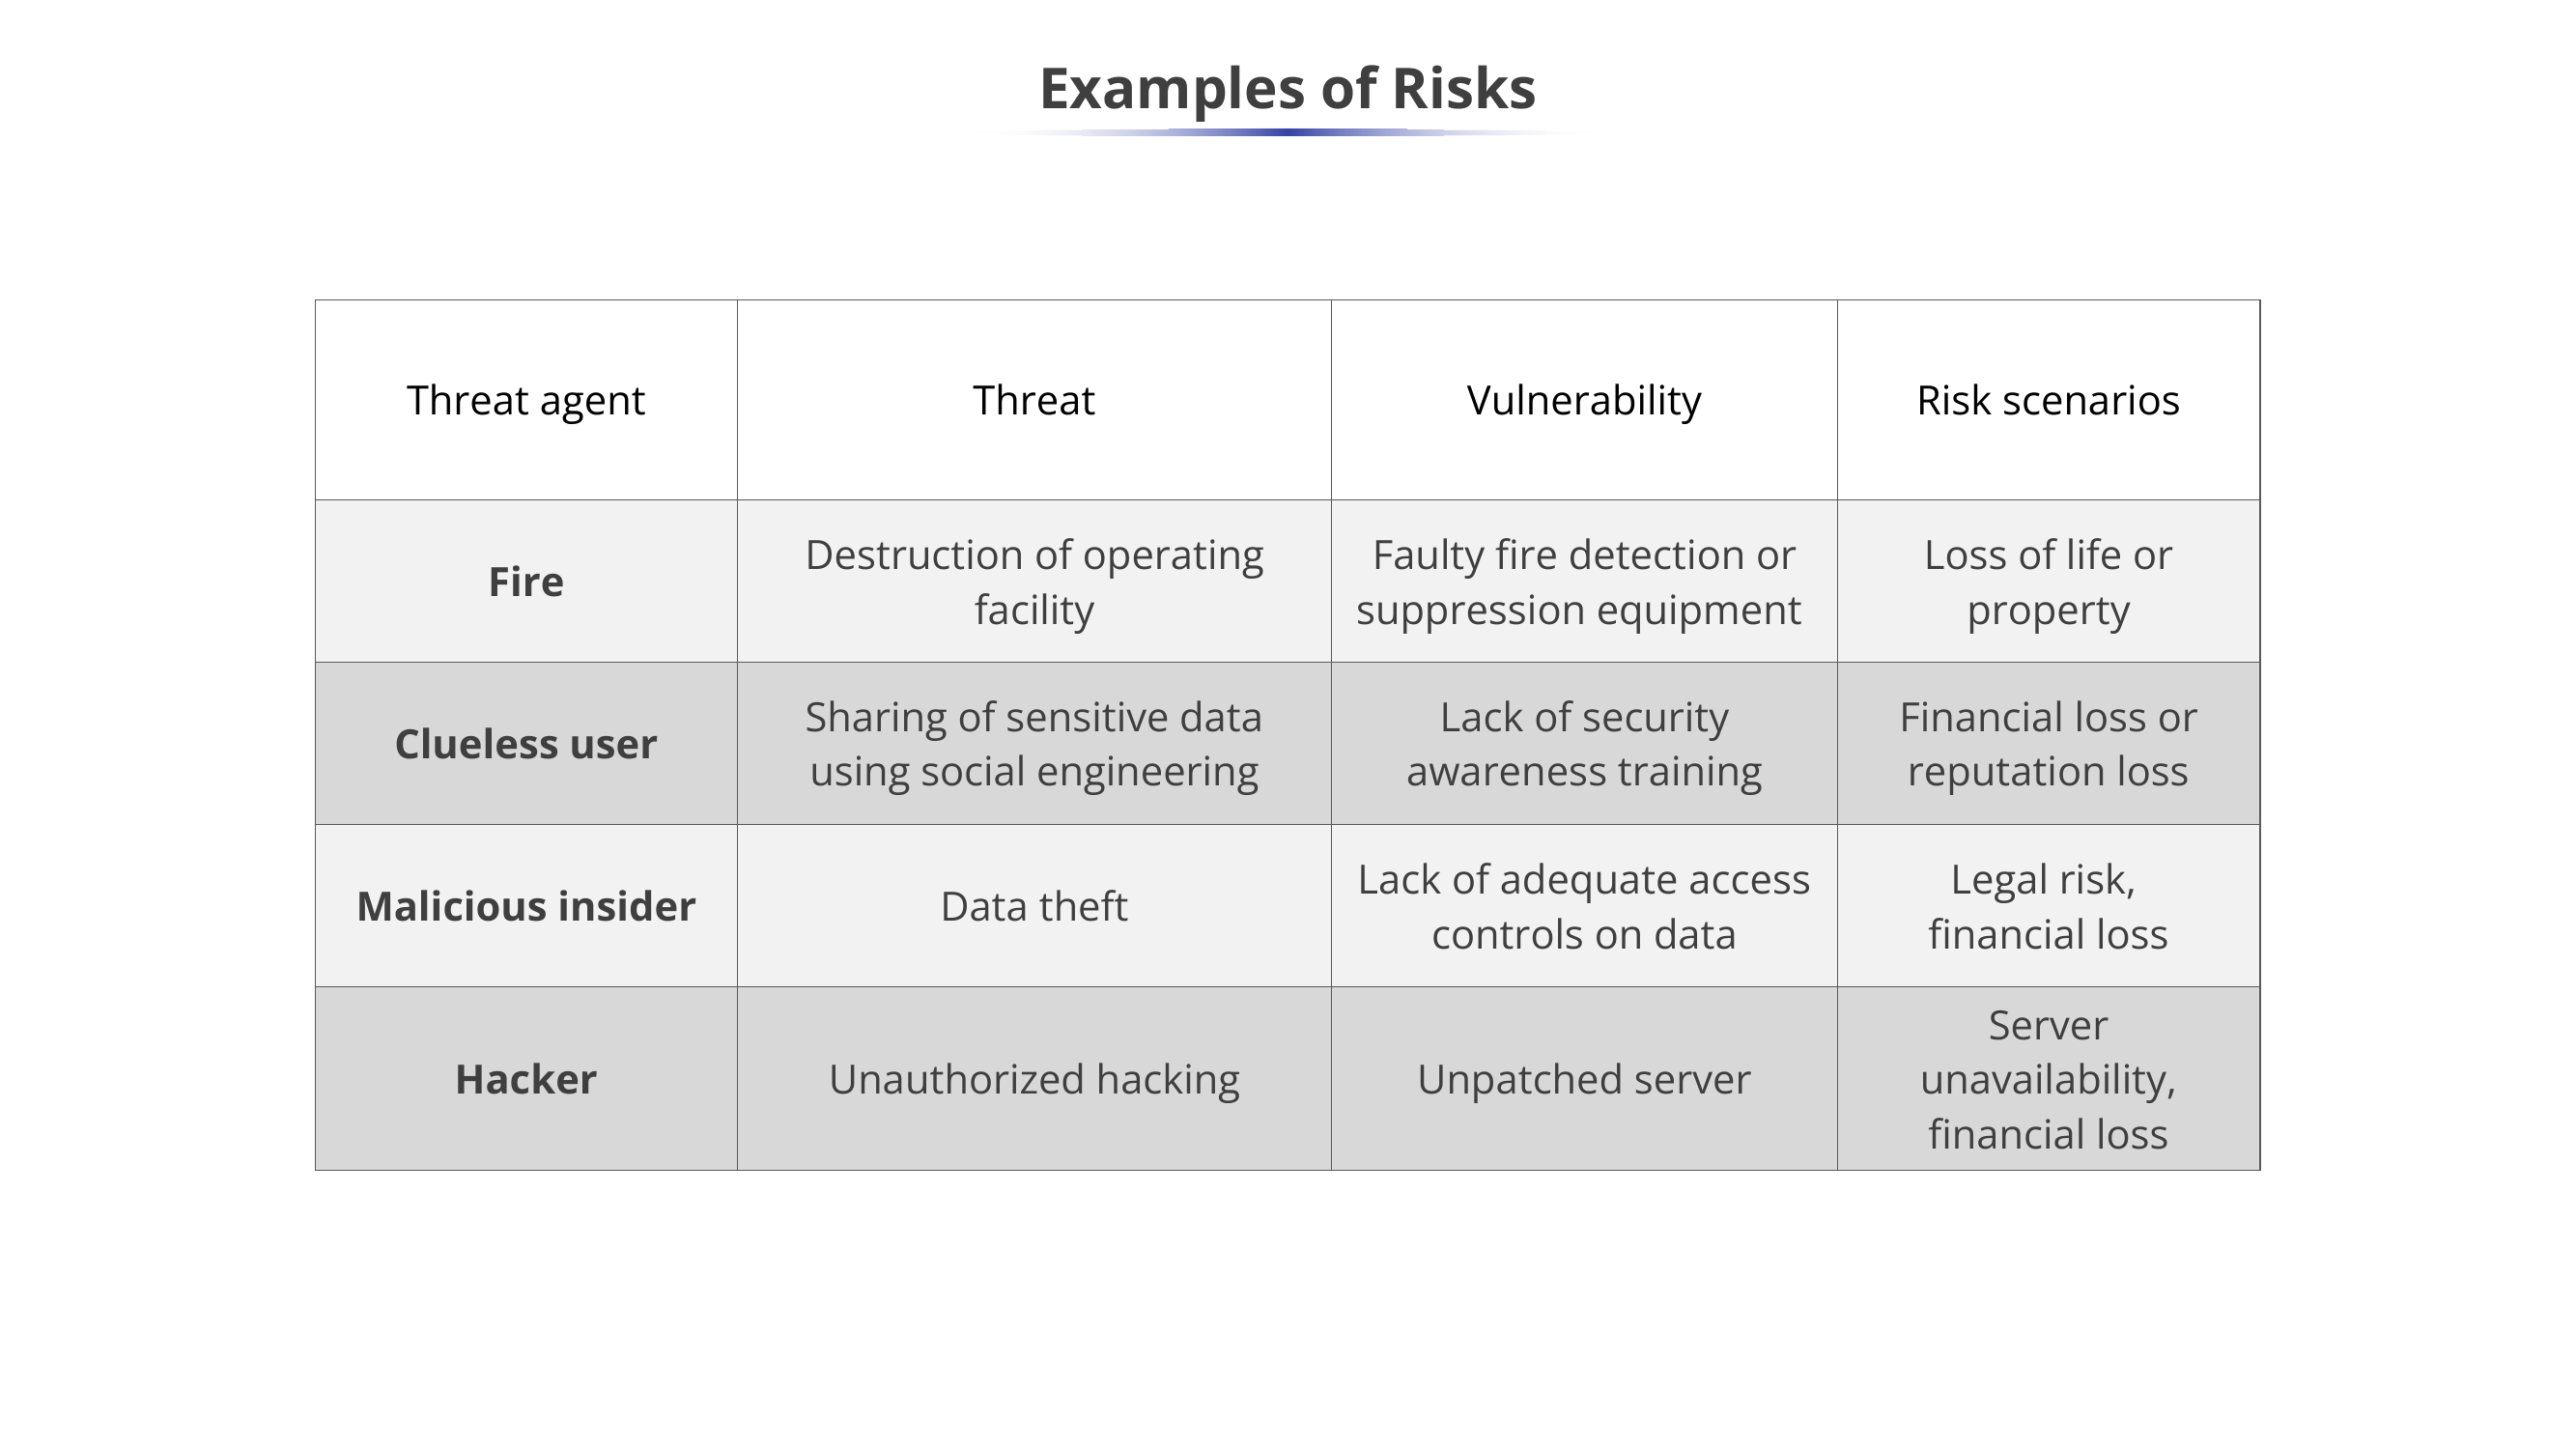

# Examples of Risks

| Threat agent | Threat | Vulnerability | Risk scenarios |
| --- | --- | --- | --- |
| Fire | Destruction of operating facility | Faulty fire detection or suppression equipment | Loss of life or property |
| Clueless user | Sharing of sensitive data using social engineering | Lack of security awareness training | Financial loss or reputation loss |
| Malicious insider | Data theft | Lack of adequate access controls on data | Legal risk, financial loss |
| Hacker | Unauthorized hacking | Unpatched server | Server unavailability, financial loss |